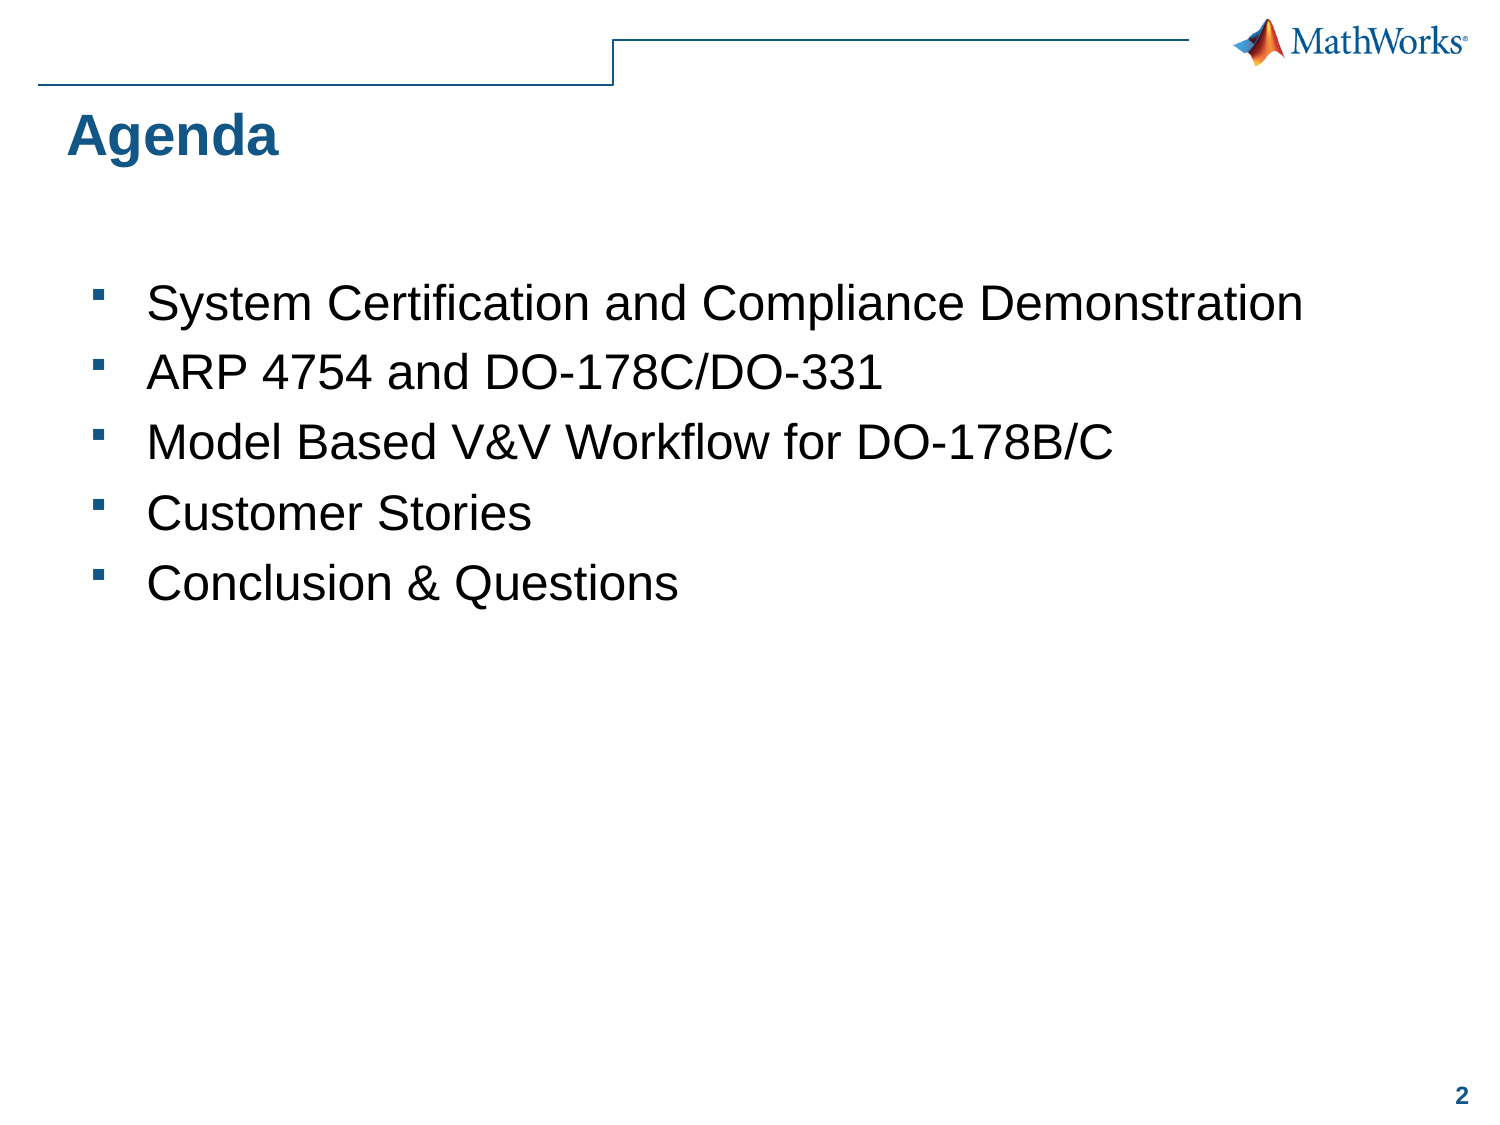

# Agenda
System Certification and Compliance Demonstration
ARP 4754 and DO-178C/DO-331
Model Based V&V Workflow for DO-178B/C
Customer Stories
Conclusion & Questions